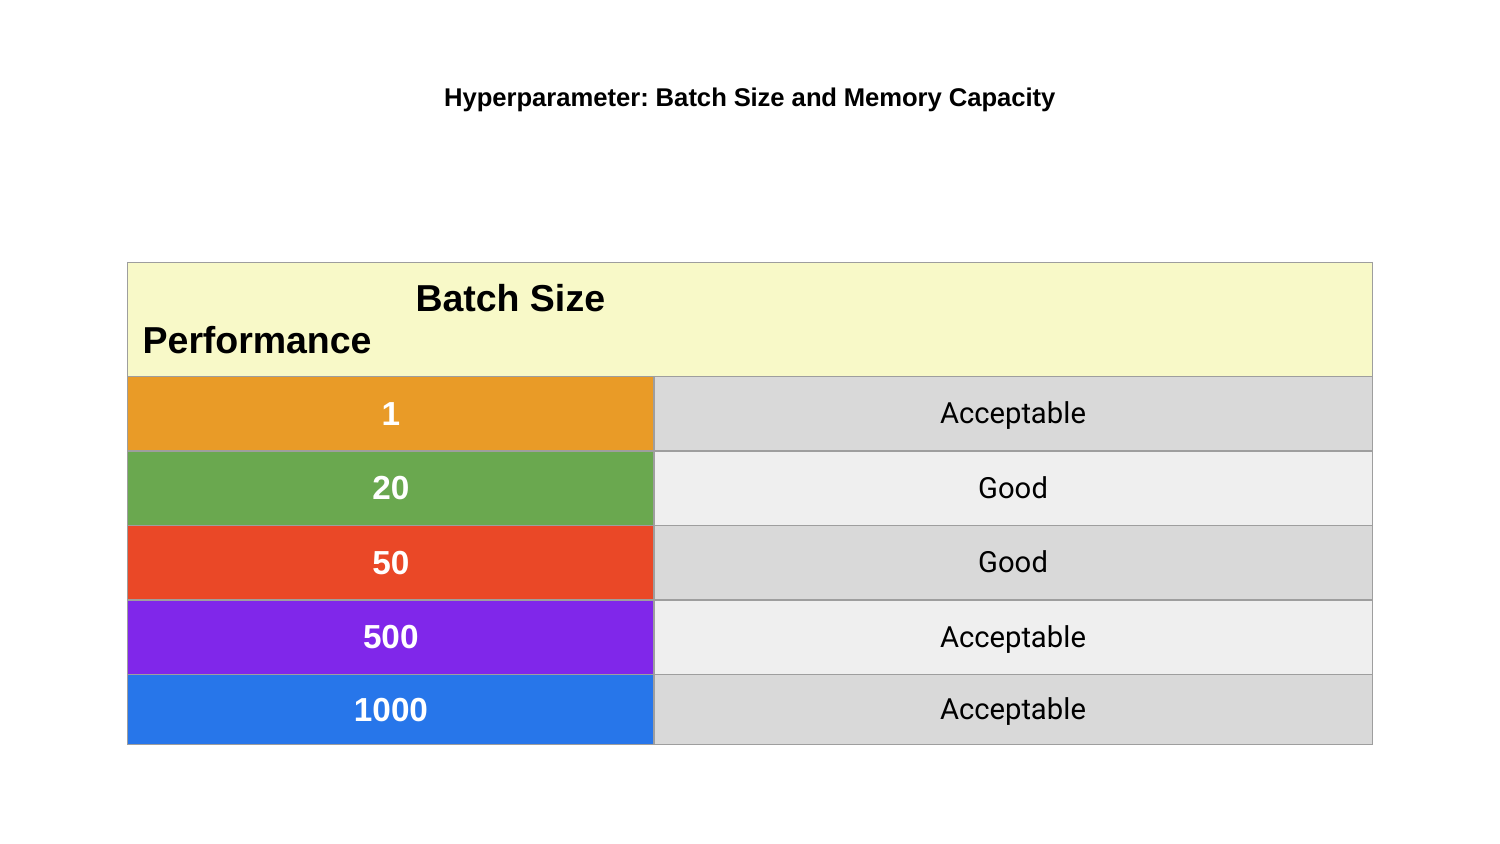

# Hyperparameter: Batch Size and Memory Capacity
| Batch Size Performance |  |
| --- | --- |
| 1 | Acceptable |
| 20 | Good |
| 50 | Good |
| 500 | Acceptable |
| 1000 | Acceptable |